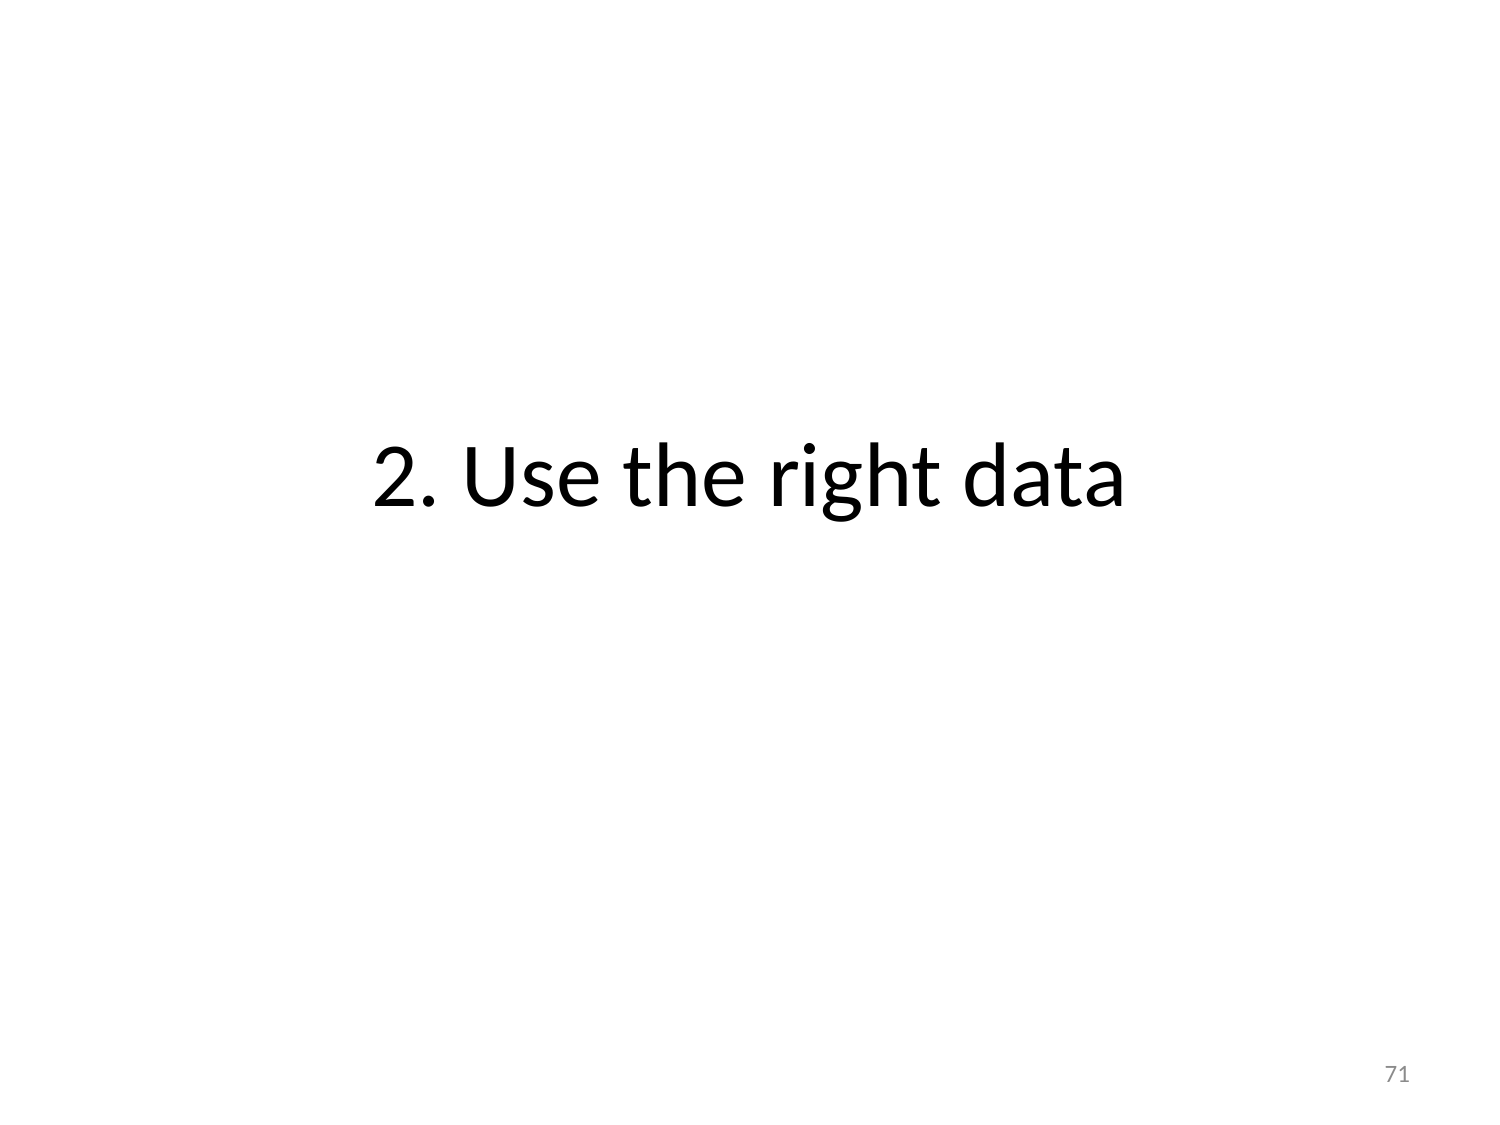

# 2. Use the right data
71